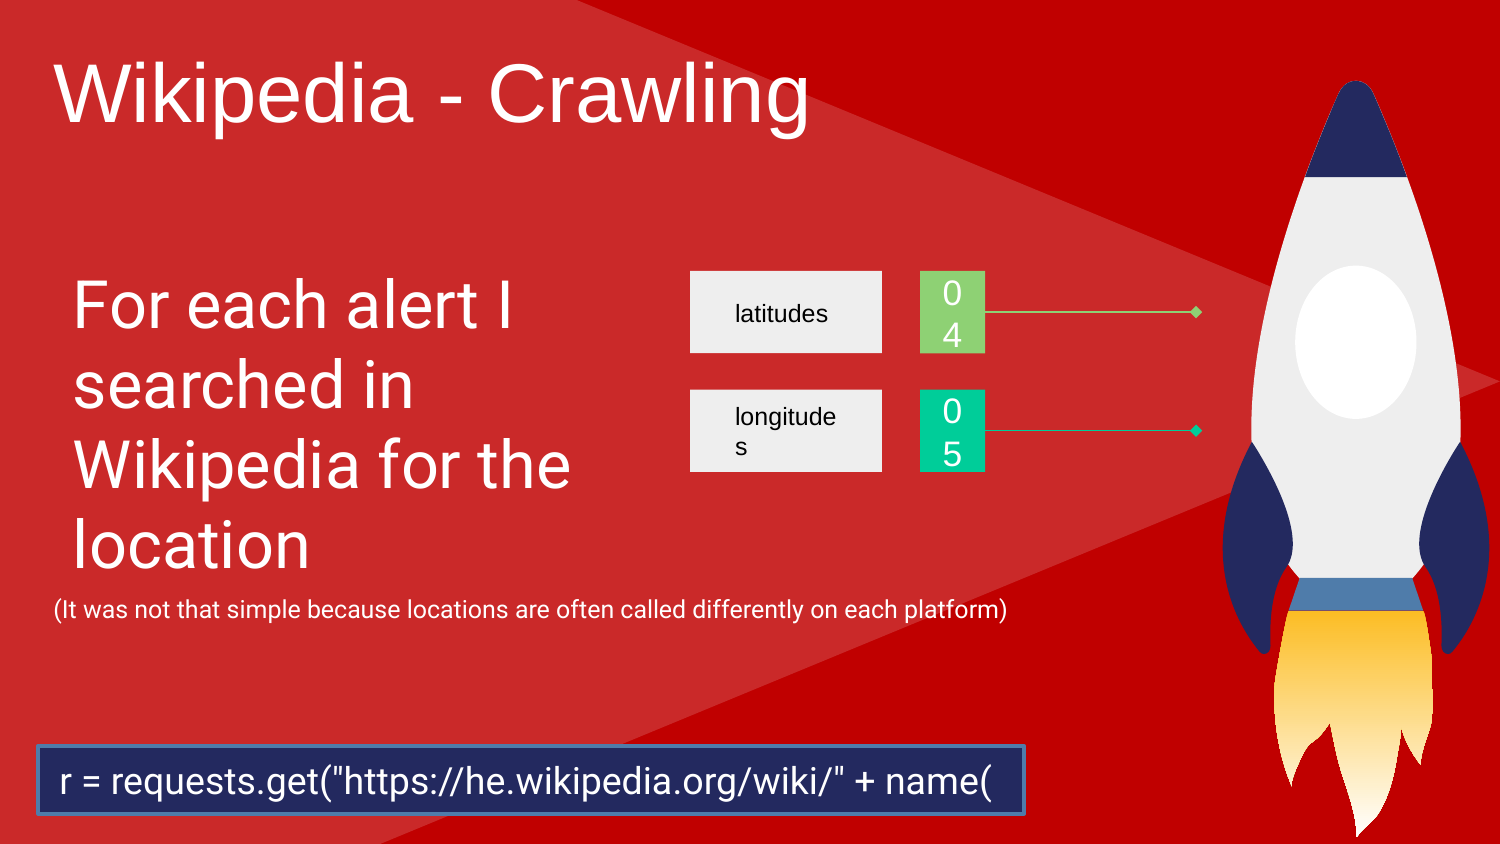

# Wikipedia - Crawling

04
latitudes
For each alert I searched in Wikipedia for the location
05
longitudes
(It was not that simple because locations are often called differently on each platform)

r = requests.get("https://he.wikipedia.org/wiki/" + name(